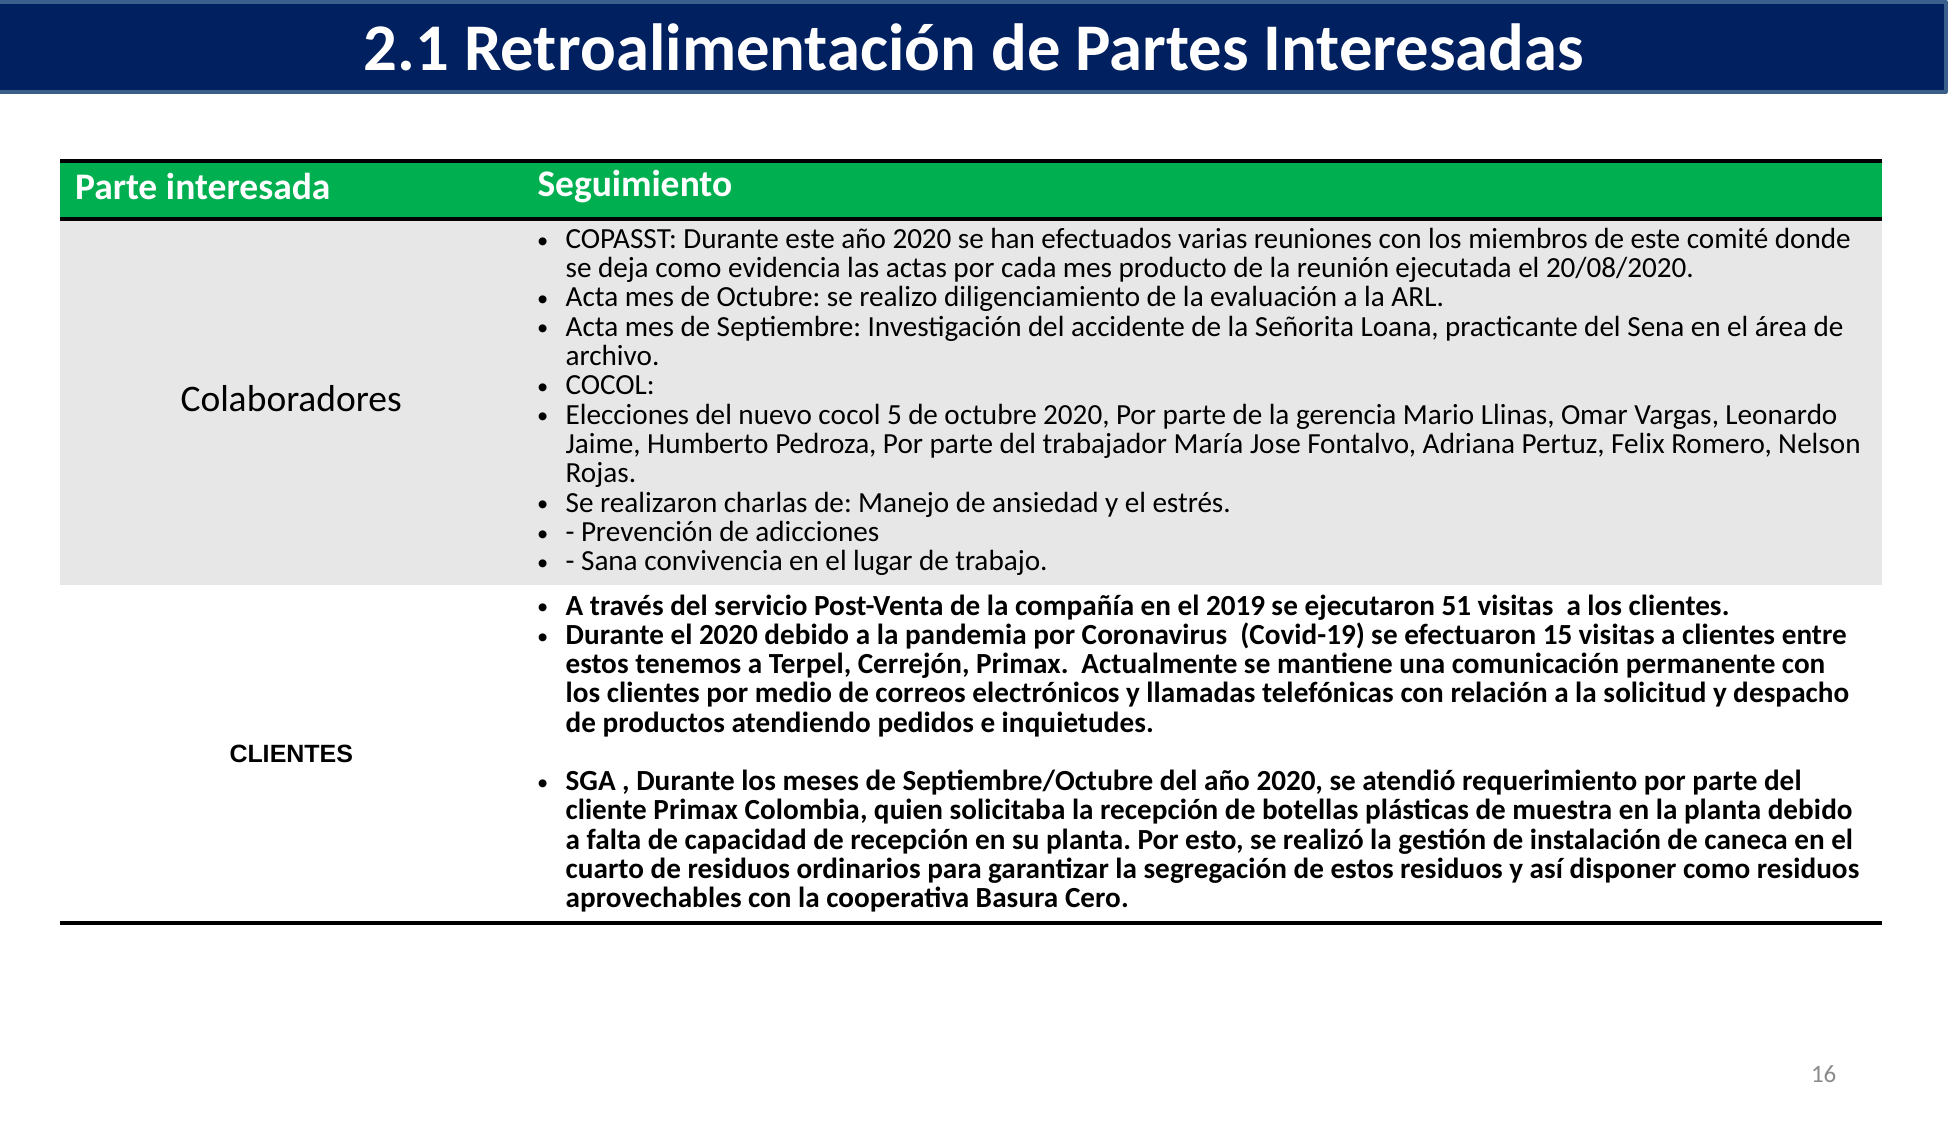

2.1 Retroalimentación de Partes Interesadas

| Parte interesada | Seguimiento |
| --- | --- |
| Colaboradores | COPASST: Durante este año 2020 se han efectuados varias reuniones con los miembros de este comité donde se deja como evidencia las actas por cada mes producto de la reunión ejecutada el 20/08/2020. Acta mes de Octubre: se realizo diligenciamiento de la evaluación a la ARL. Acta mes de Septiembre: Investigación del accidente de la Señorita Loana, practicante del Sena en el área de archivo. COCOL: Elecciones del nuevo cocol 5 de octubre 2020, Por parte de la gerencia Mario Llinas, Omar Vargas, Leonardo Jaime, Humberto Pedroza, Por parte del trabajador María Jose Fontalvo, Adriana Pertuz, Felix Romero, Nelson Rojas. Se realizaron charlas de: Manejo de ansiedad y el estrés. - Prevención de adicciones - Sana convivencia en el lugar de trabajo. |
| CLIENTES | A través del servicio Post-Venta de la compañía en el 2019 se ejecutaron 51 visitas a los clientes. Durante el 2020 debido a la pandemia por Coronavirus (Covid-19) se efectuaron 15 visitas a clientes entre estos tenemos a Terpel, Cerrejón, Primax. Actualmente se mantiene una comunicación permanente con los clientes por medio de correos electrónicos y llamadas telefónicas con relación a la solicitud y despacho de productos atendiendo pedidos e inquietudes. SGA , Durante los meses de Septiembre/Octubre del año 2020, se atendió requerimiento por parte del cliente Primax Colombia, quien solicitaba la recepción de botellas plásticas de muestra en la planta debido a falta de capacidad de recepción en su planta. Por esto, se realizó la gestión de instalación de caneca en el cuarto de residuos ordinarios para garantizar la segregación de estos residuos y así disponer como residuos aprovechables con la cooperativa Basura Cero. |
16